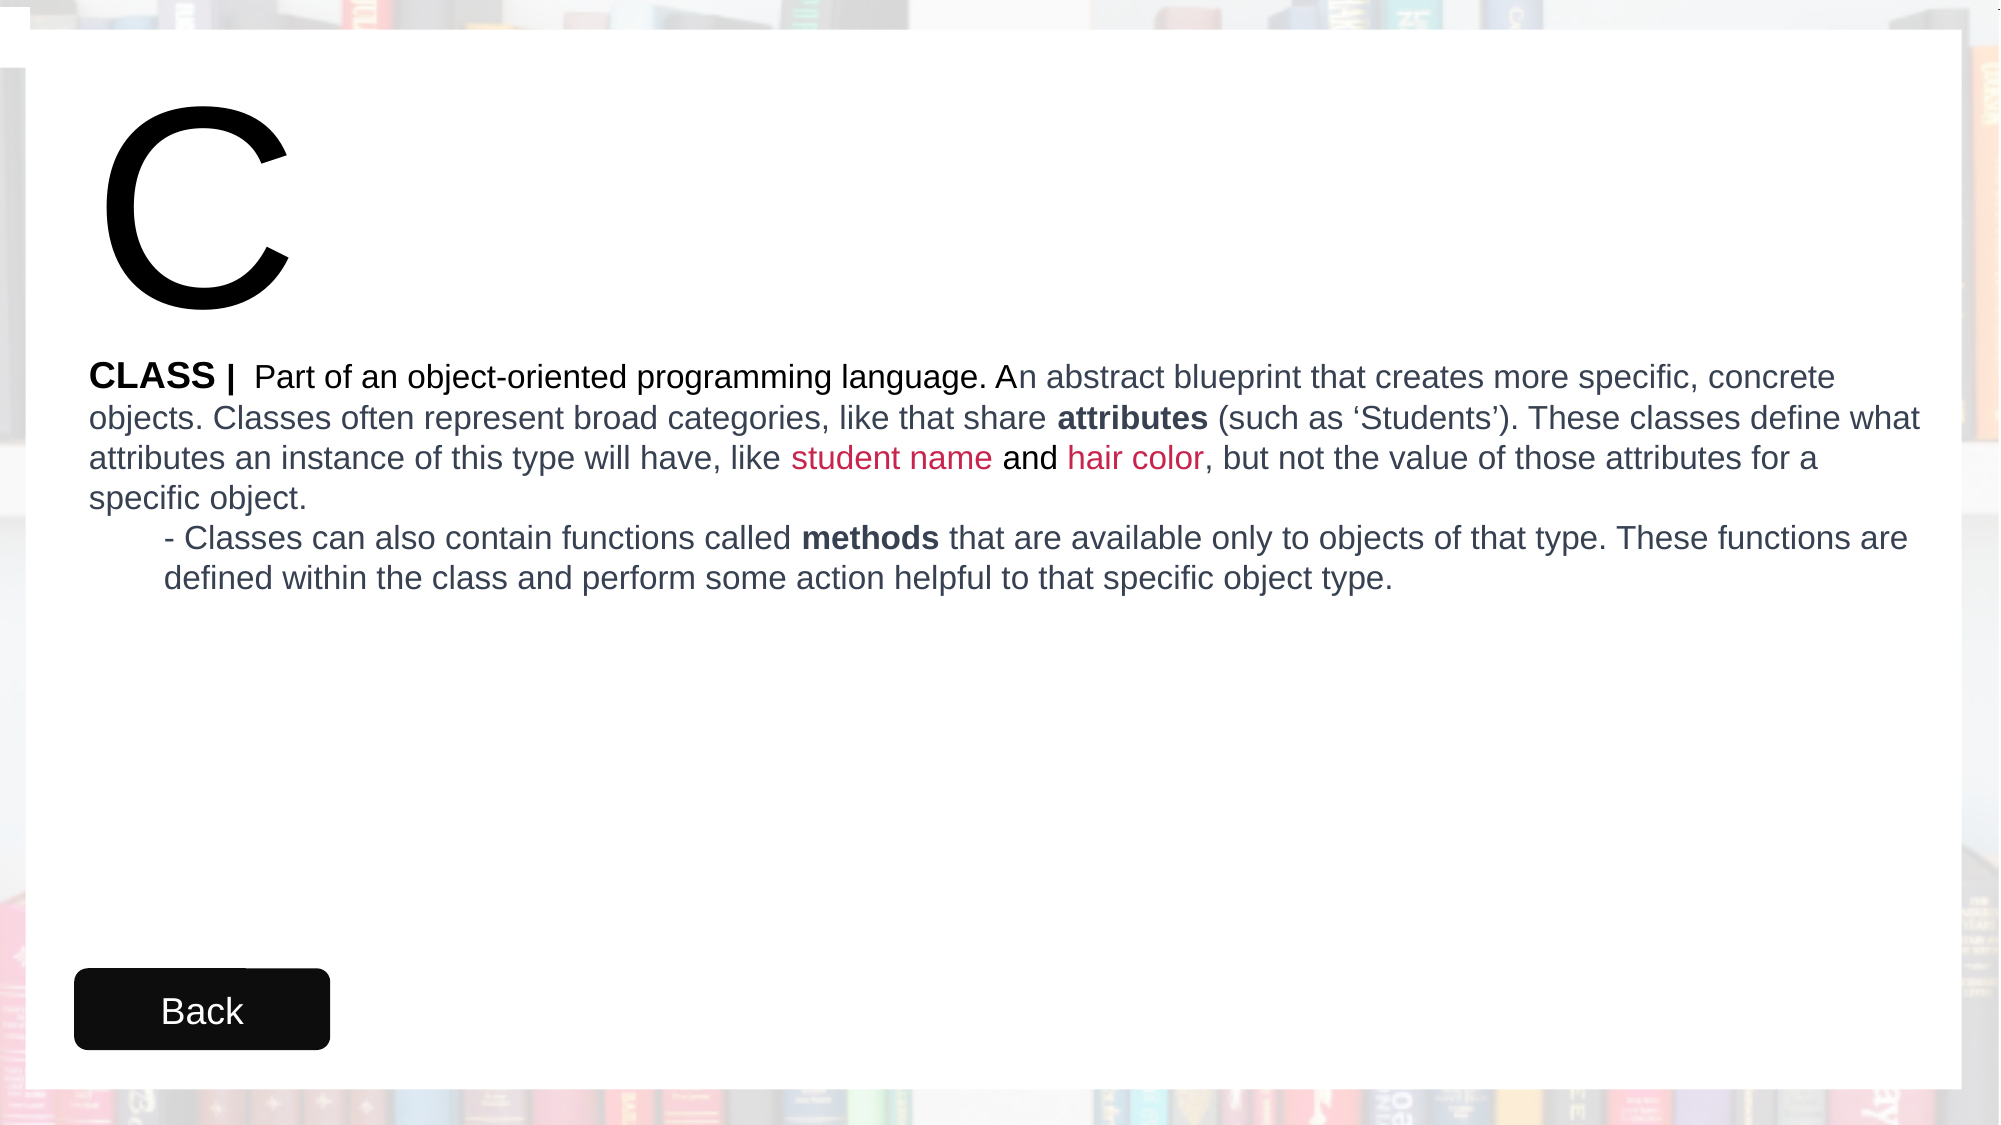

C
CLASS |  Part of an object-oriented programming language. An abstract blueprint that creates more specific, concrete objects. Classes often represent broad categories, like that share attributes (such as ‘Students’). These classes define what attributes an instance of this type will have, like student name and hair color, but not the value of those attributes for a specific object.
- Classes can also contain functions called methods that are available only to objects of that type. These functions are defined within the class and perform some action helpful to that specific object type.

Back